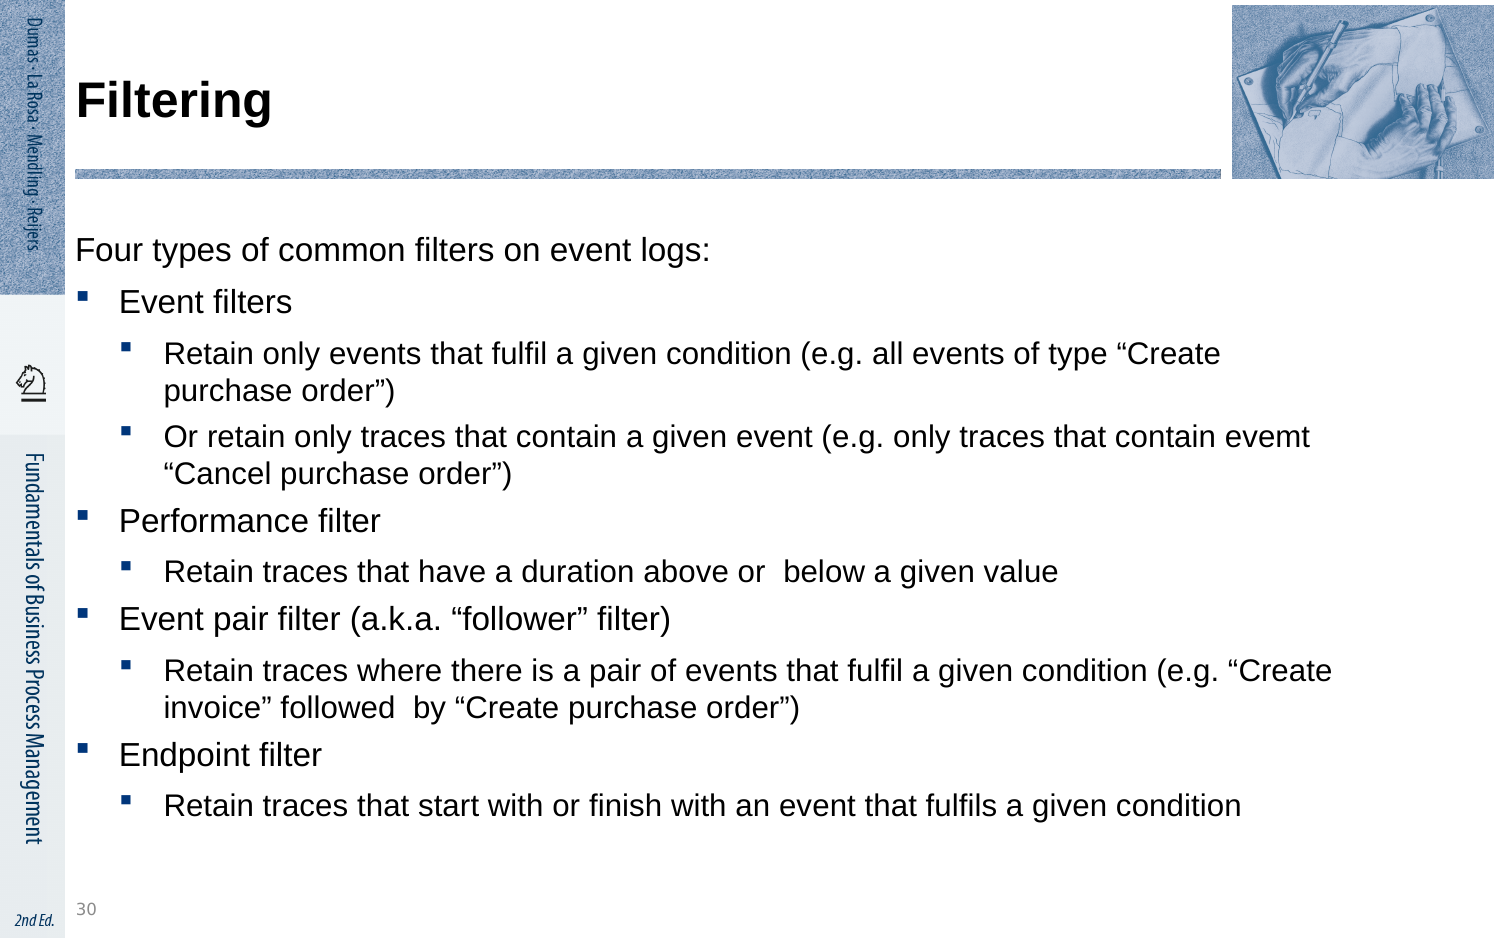

# Filtering
Four types of common filters on event logs:
Event filters
Retain only events that fulfil a given condition (e.g. all events of type “Create purchase order”)
Or retain only traces that contain a given event (e.g. only traces that contain evemt “Cancel purchase order”)
Performance filter
Retain traces that have a duration above or  below a given value
Event pair filter (a.k.a. “follower” filter)
Retain traces where there is a pair of events that fulfil a given condition (e.g. “Create invoice” followed  by “Create purchase order”)
Endpoint filter
Retain traces that start with or finish with an event that fulfils a given condition

30